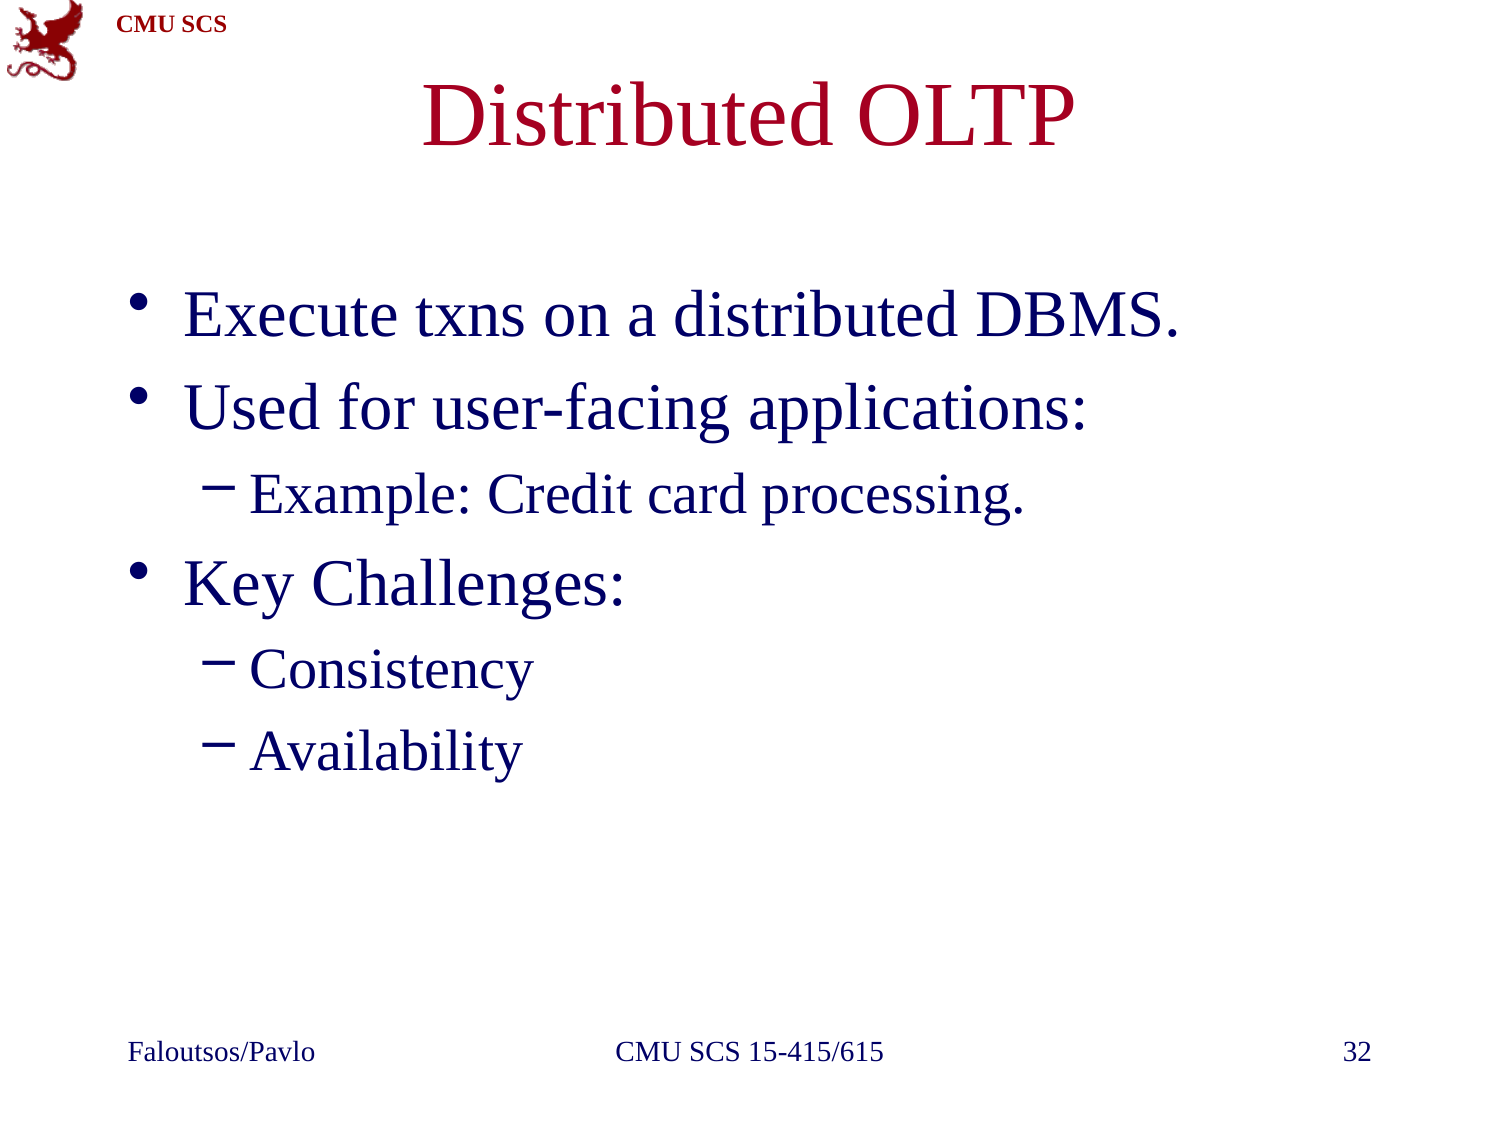

# Distributed OLTP
Execute txns on a distributed DBMS.
Used for user-facing applications:
Example: Credit card processing.
Key Challenges:
Consistency
Availability
Faloutsos/Pavlo
CMU SCS 15-415/615
32